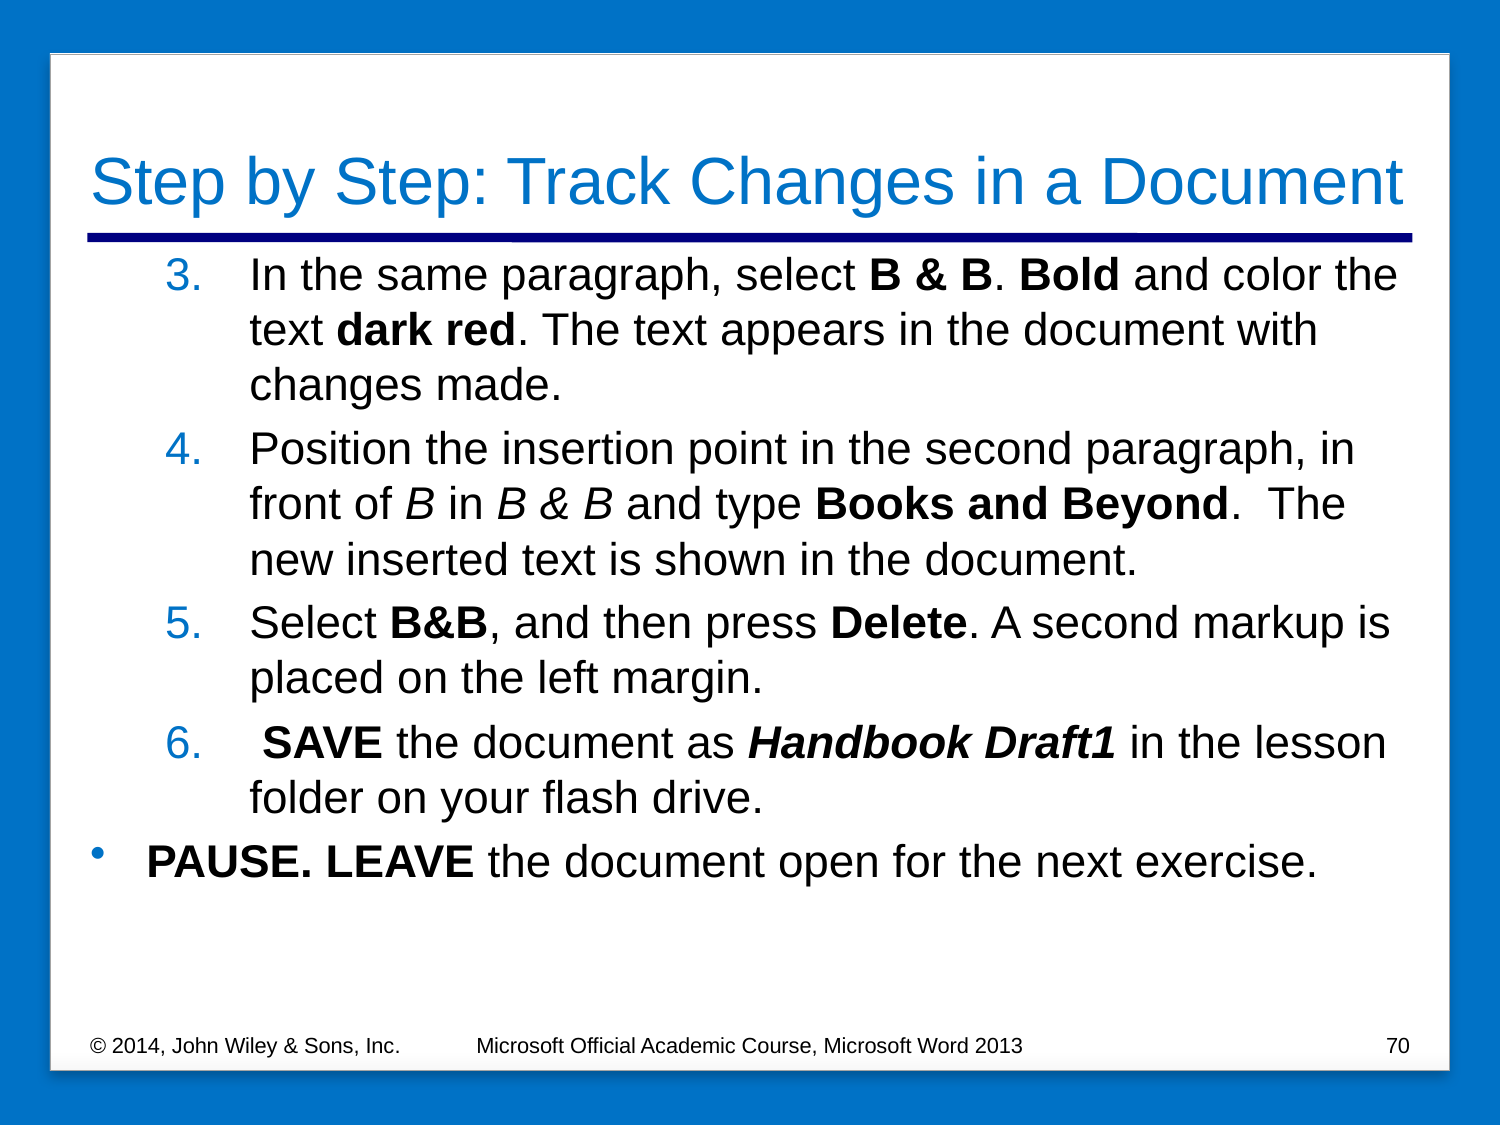

# Step by Step: Track Changes in a Document
In the same paragraph, select B & B. Bold and color the text dark red. The text appears in the document with changes made.
Position the insertion point in the second paragraph, in front of B in B & B and type Books and Beyond.  The new inserted text is shown in the document.
Select B&B, and then press Delete. A second markup is placed on the left margin.
 SAVE the document as Handbook Draft1 in the lesson folder on your flash drive.
PAUSE. LEAVE the document open for the next exercise.
© 2014, John Wiley & Sons, Inc.
Microsoft Official Academic Course, Microsoft Word 2013
70